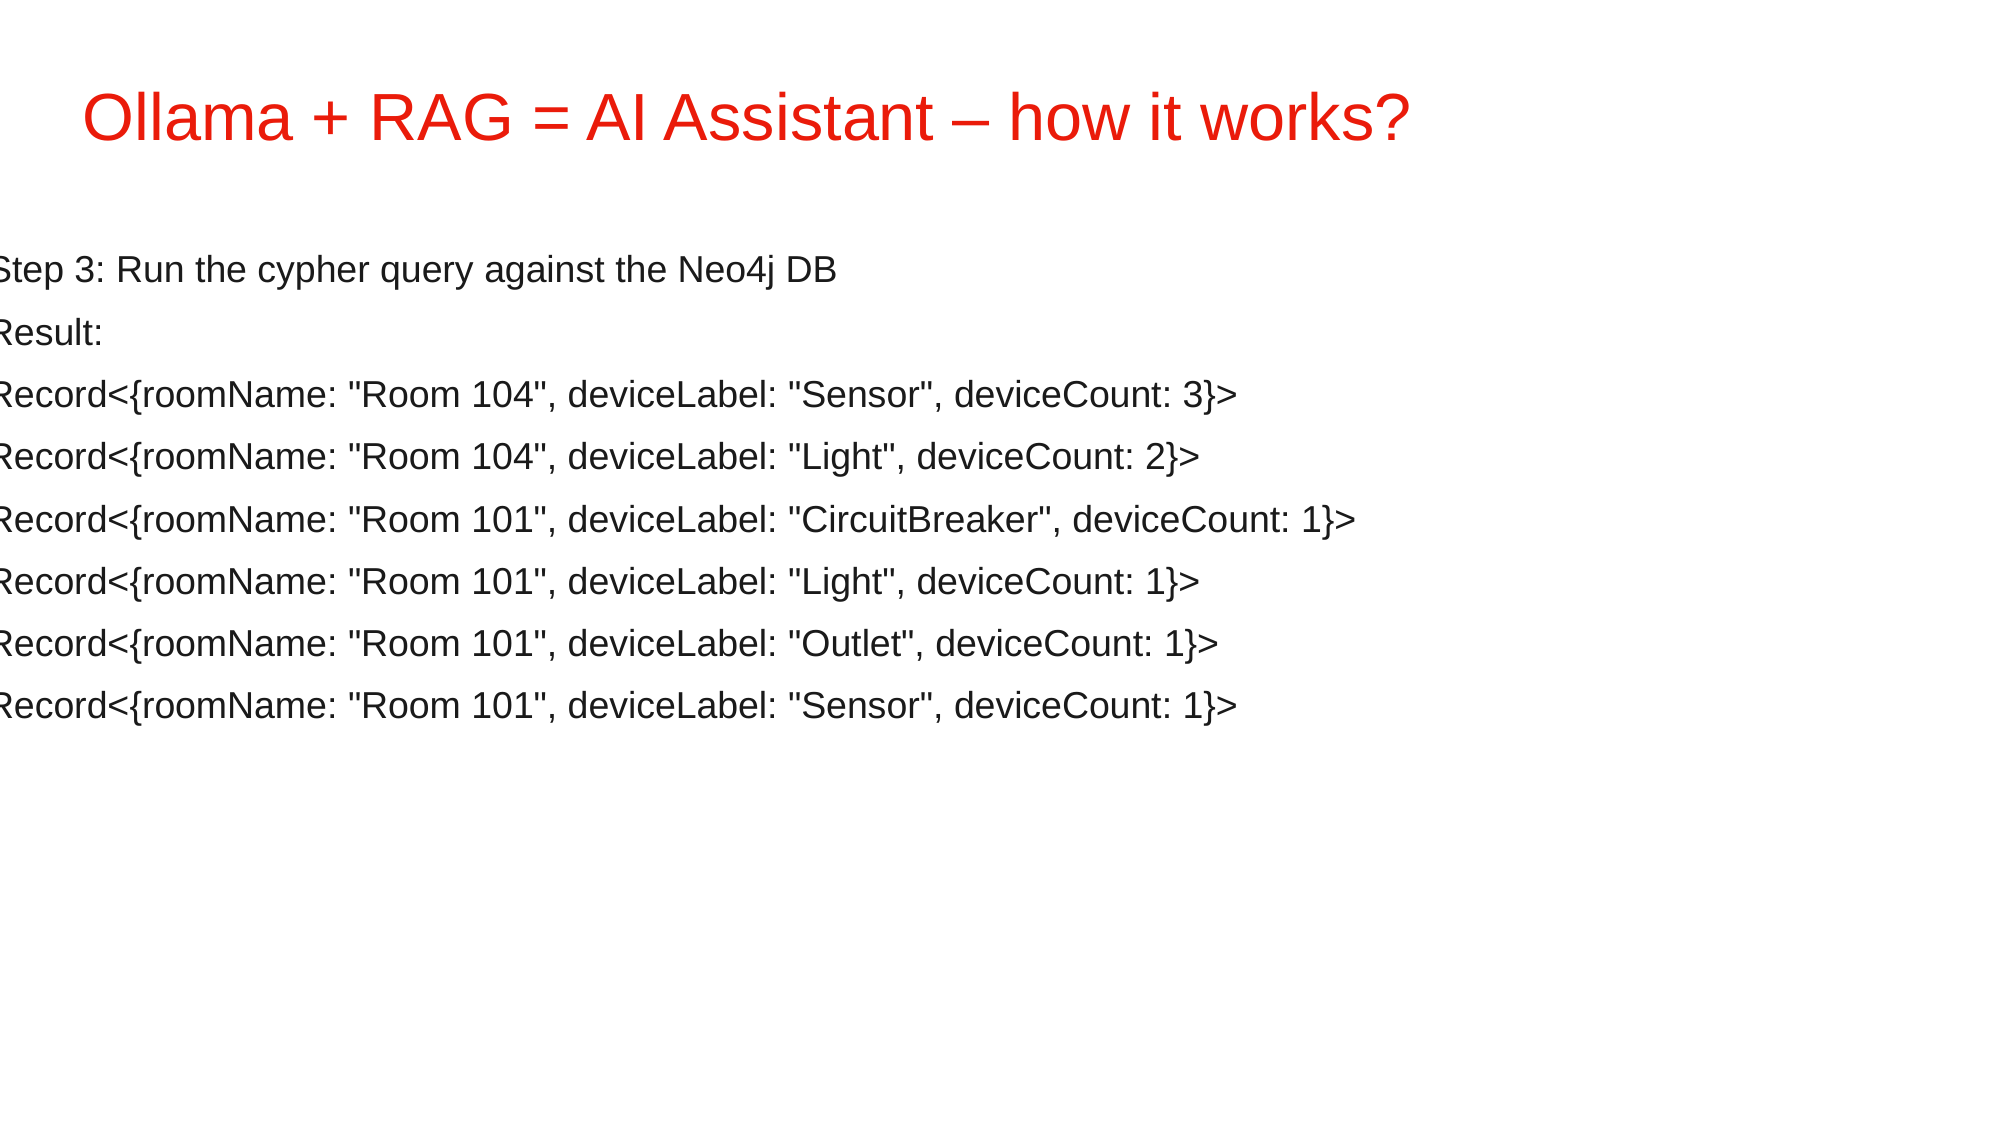

# Ollama + RAG = AI Assistant – how it works?
Step 3: Run the cypher query against the Neo4j DB
Result:
Record<{roomName: "Room 104", deviceLabel: "Sensor", deviceCount: 3}>
Record<{roomName: "Room 104", deviceLabel: "Light", deviceCount: 2}>
Record<{roomName: "Room 101", deviceLabel: "CircuitBreaker", deviceCount: 1}>
Record<{roomName: "Room 101", deviceLabel: "Light", deviceCount: 1}>
Record<{roomName: "Room 101", deviceLabel: "Outlet", deviceCount: 1}>
Record<{roomName: "Room 101", deviceLabel: "Sensor", deviceCount: 1}>